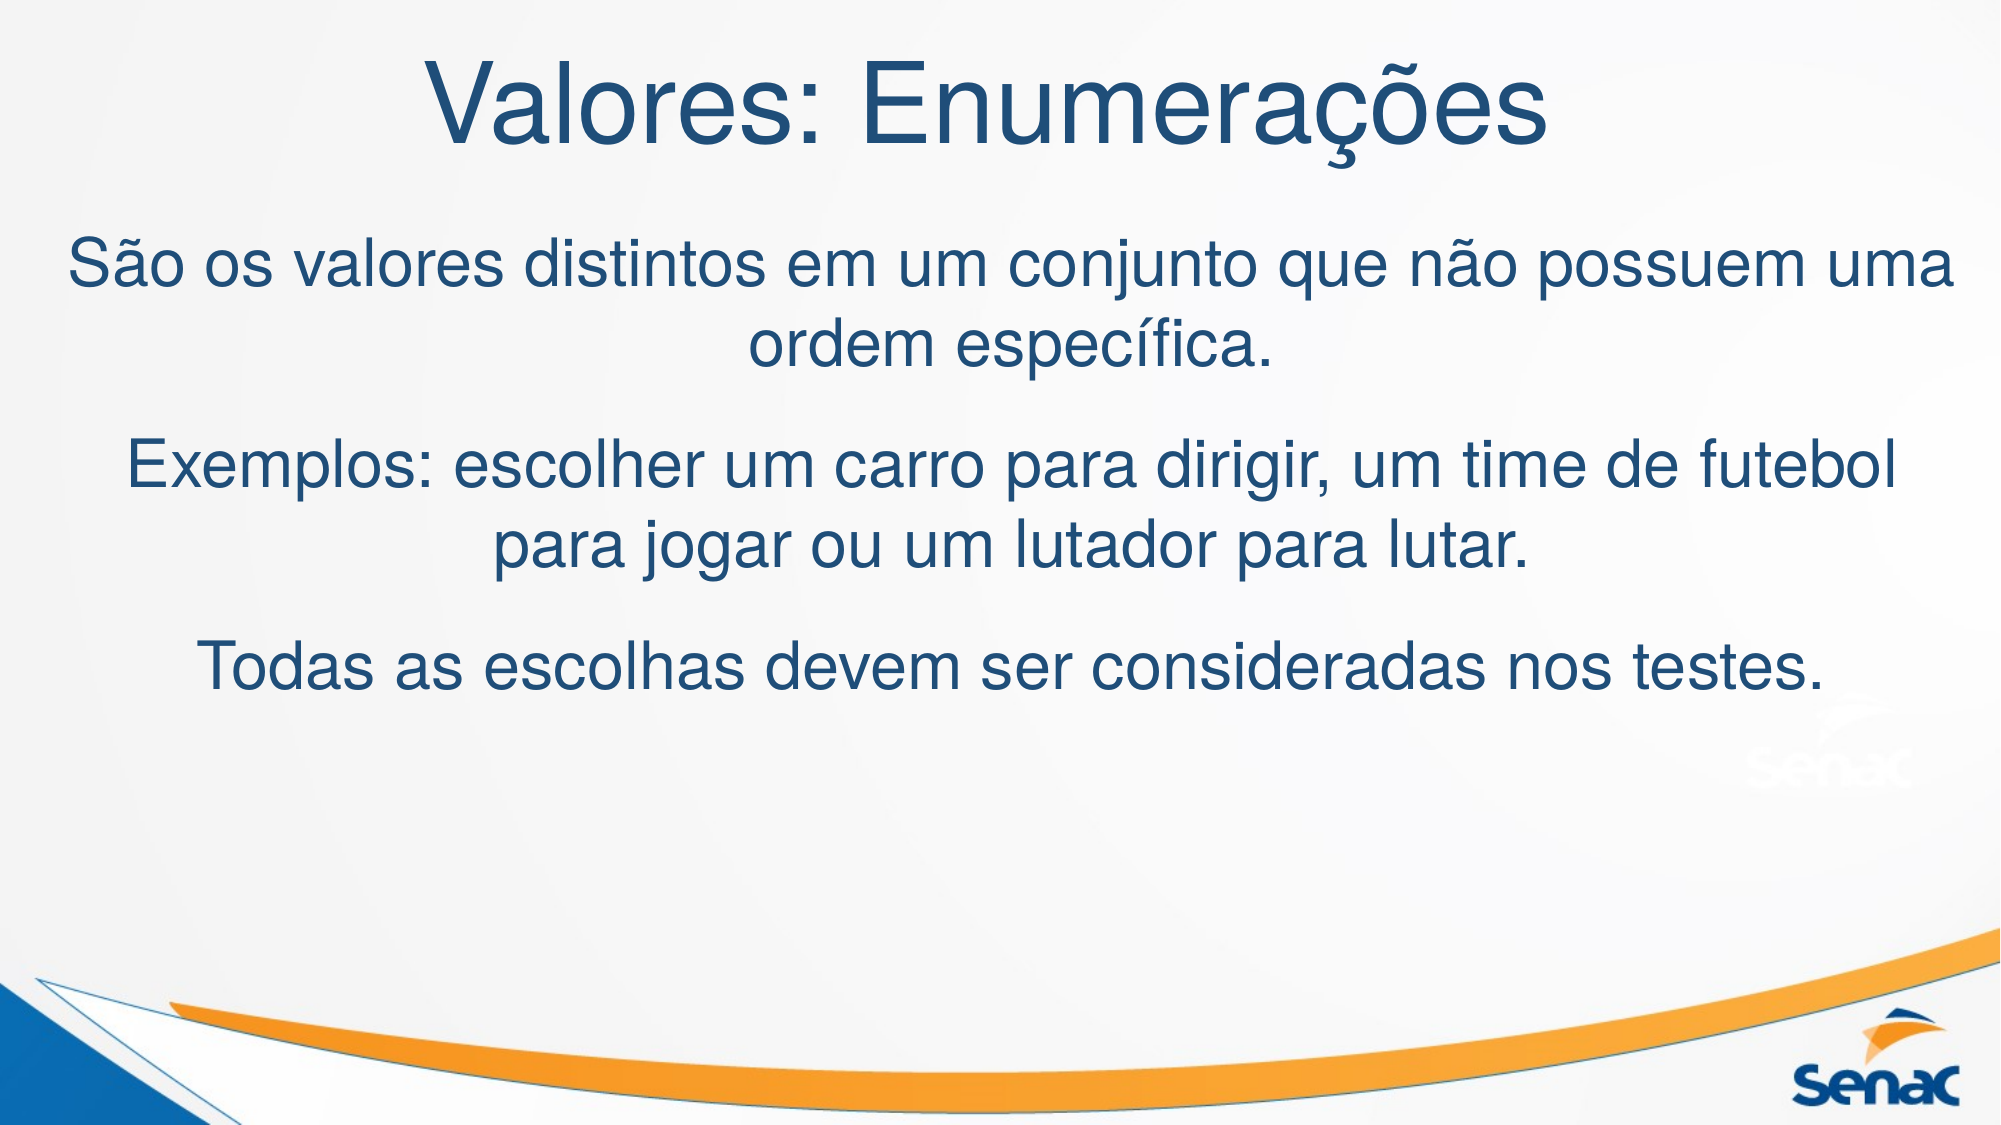

# Valores: Enumerações
São os valores distintos em um conjunto que não possuem uma ordem específica.
Exemplos: escolher um carro para dirigir, um time de futebol para jogar ou um lutador para lutar.
Todas as escolhas devem ser consideradas nos testes.